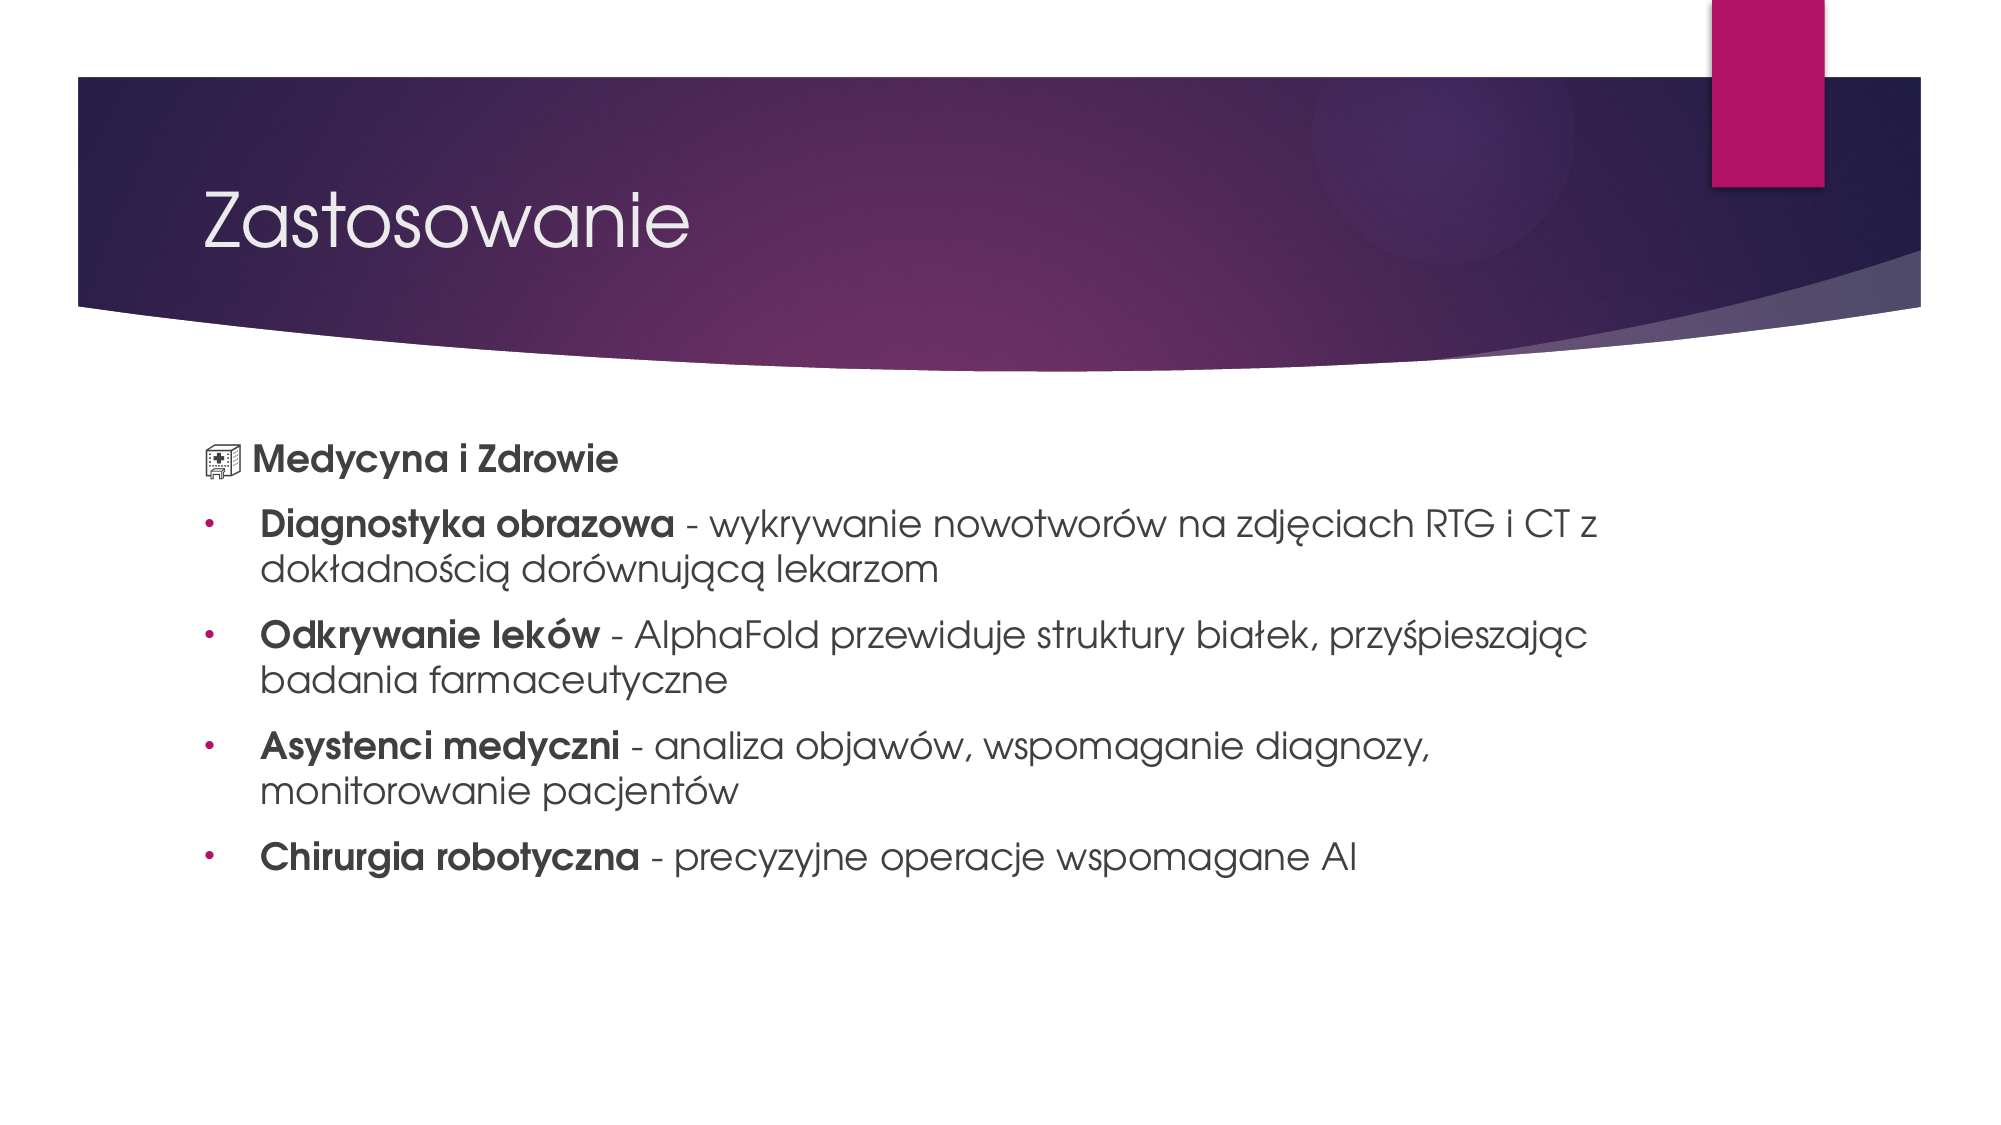

# Zastosowanie
🏥 Medycyna i Zdrowie
Diagnostyka obrazowa - wykrywanie nowotworów na zdjęciach RTG i CT z dokładnością dorównującą lekarzom
Odkrywanie leków - AlphaFold przewiduje struktury białek, przyśpieszając badania farmaceutyczne
Asystenci medyczni - analiza objawów, wspomaganie diagnozy, monitorowanie pacjentów
Chirurgia robotyczna - precyzyjne operacje wspomagane AI